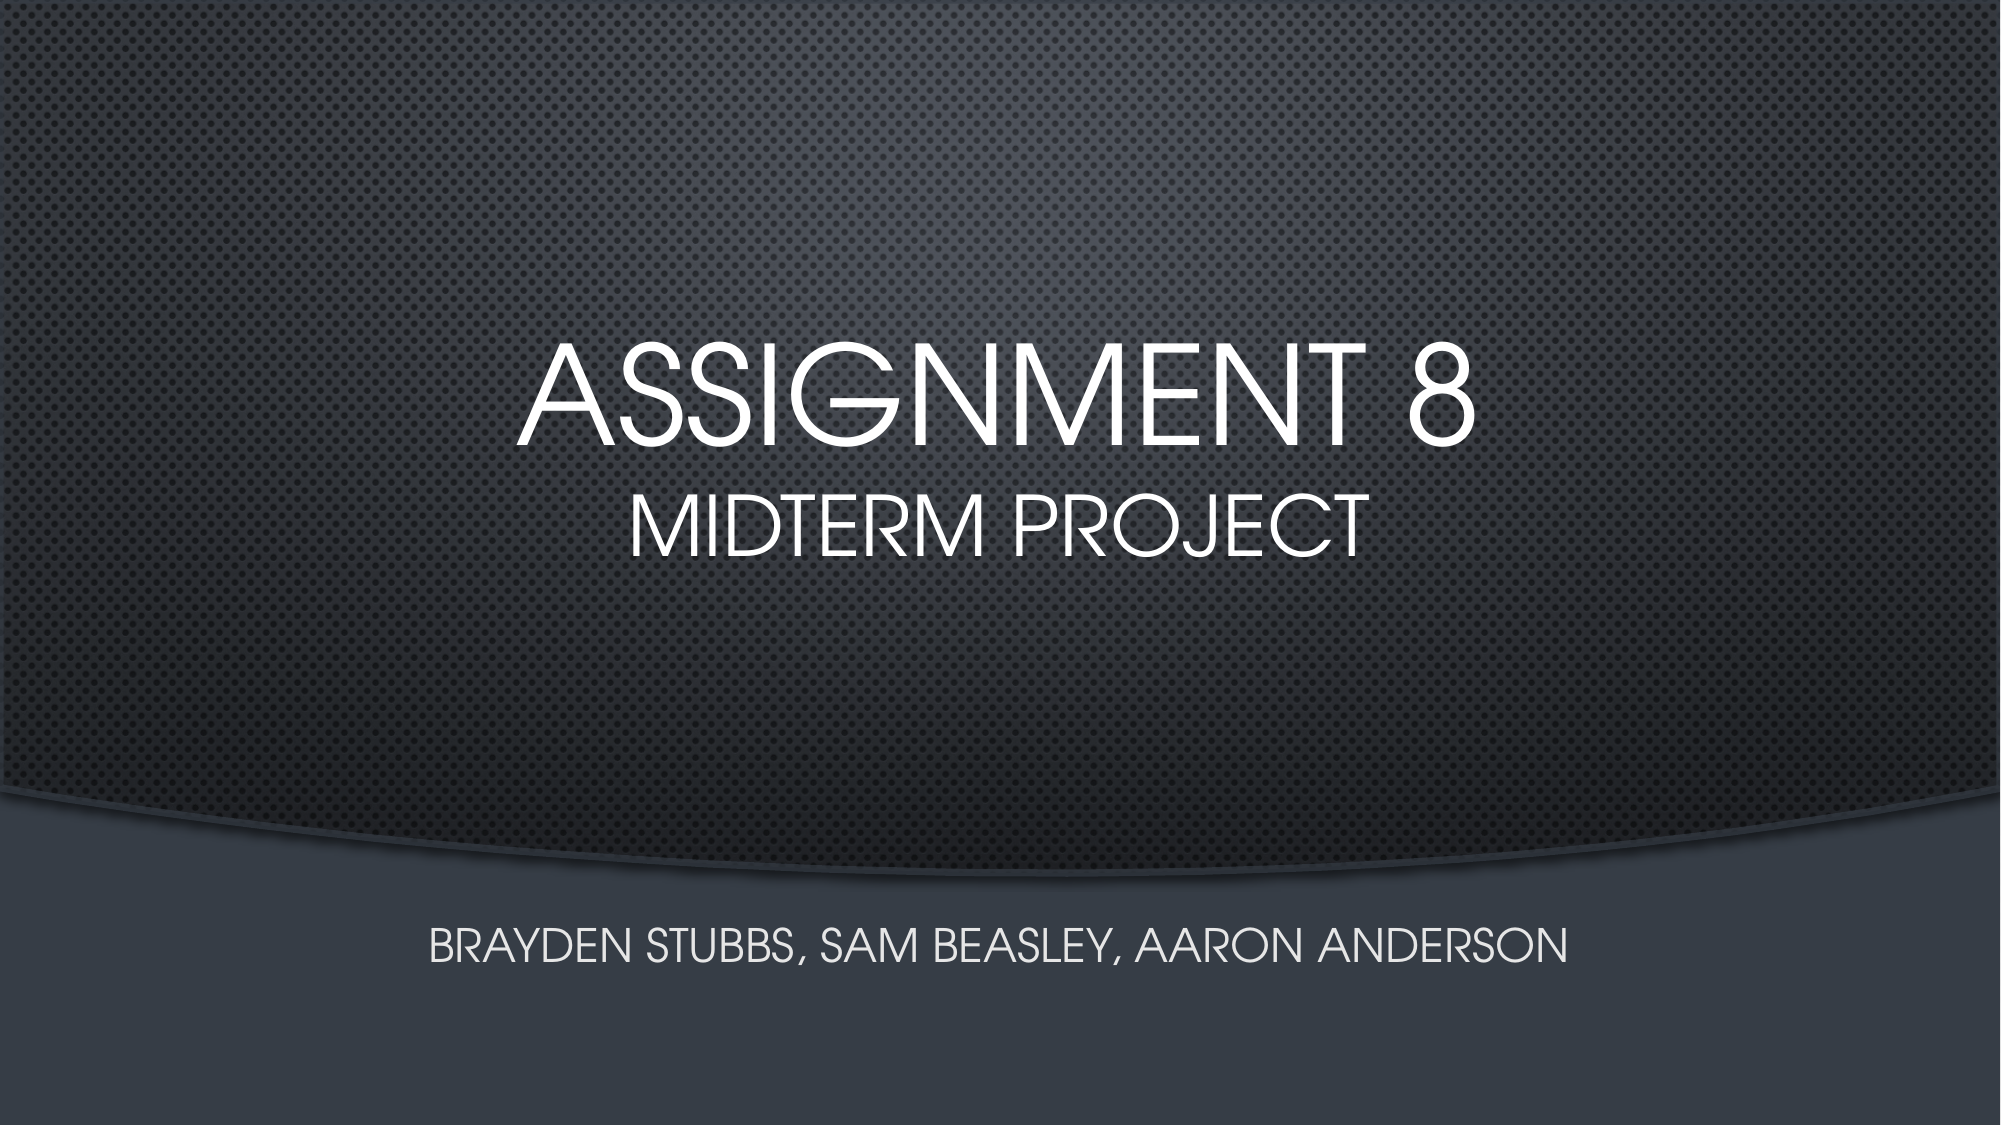

# Assignment 8 midterm project
Brayden stubbs, sam Beasley, aaron anderson